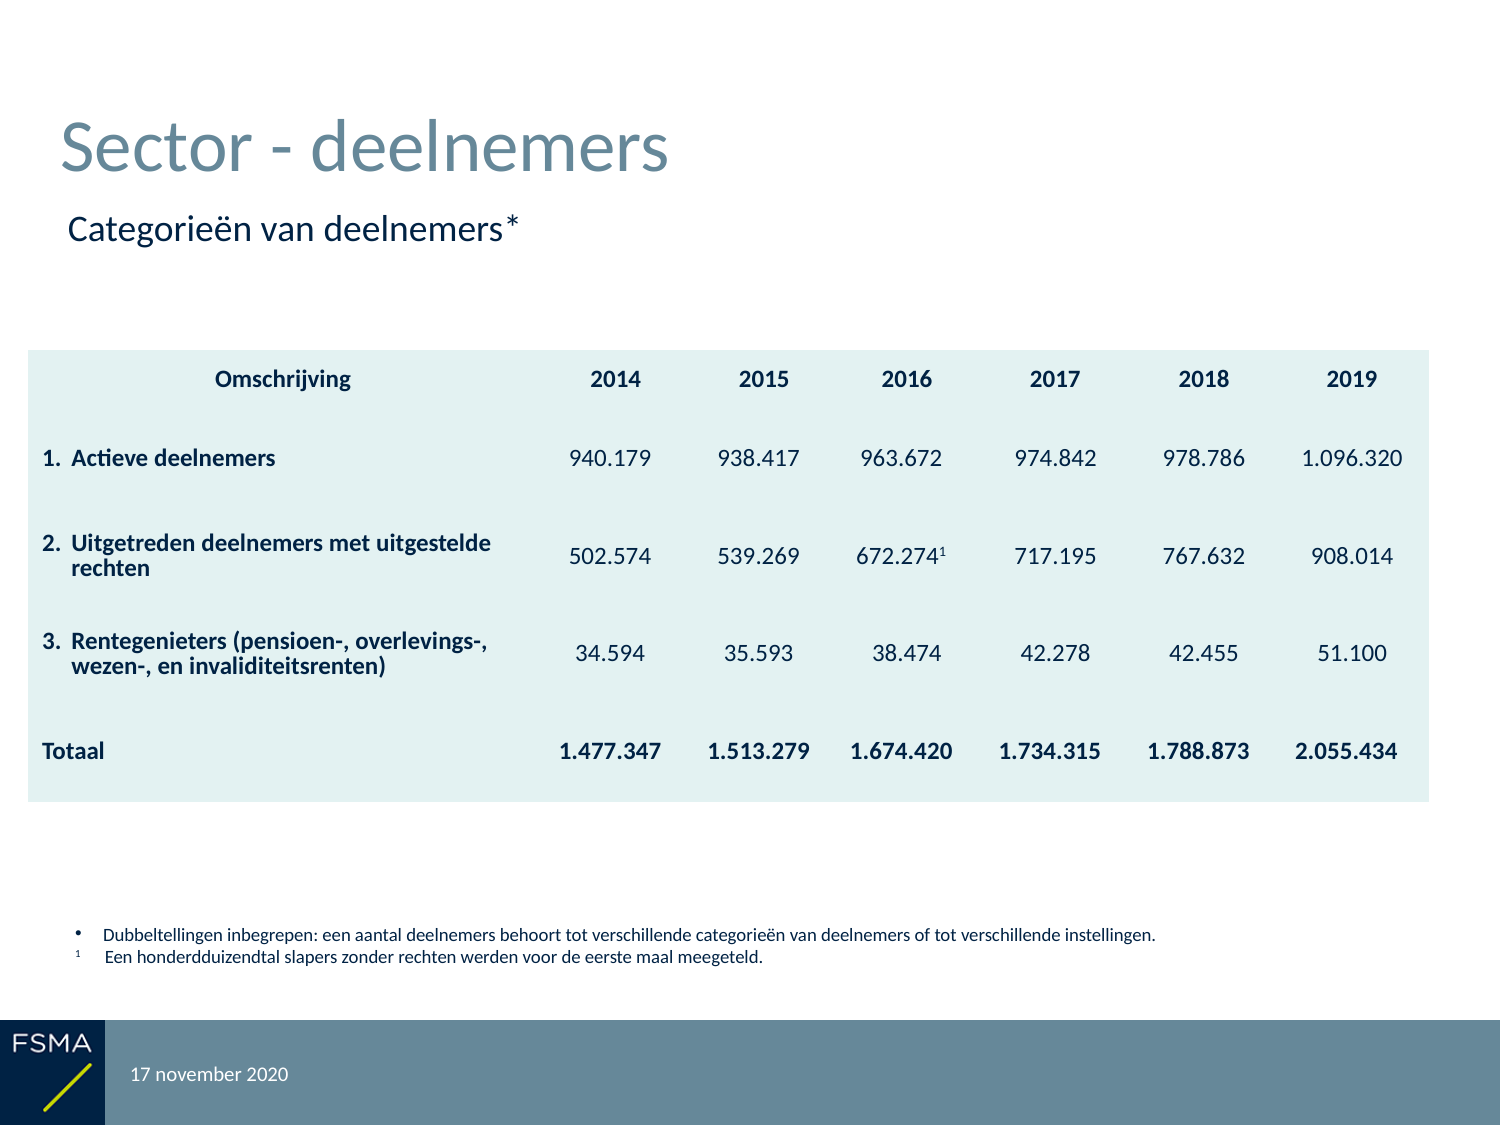

# Sector - deelnemers
Categorieën van deelnemers*
| Omschrijving | 2014 | 2015 | 2016 | 2017 | 2018 | 2019 |
| --- | --- | --- | --- | --- | --- | --- |
| 1. Actieve deelnemers | 940.179 | 938.417 | 963.672 | 974.842 | 978.786 | 1.096.320 |
| 2. Uitgetreden deelnemers met uitgestelde rechten | 502.574 | 539.269 | 672.2741 | 717.195 | 767.632 | 908.014 |
| 3. Rentegenieters (pensioen-, overlevings-, wezen-, en invaliditeitsrenten) | 34.594 | 35.593 | 38.474 | 42.278 | 42.455 | 51.100 |
| Totaal | 1.477.347 | 1.513.279 | 1.674.420 | 1.734.315 | 1.788.873 | 2.055.434 |
Dubbeltellingen inbegrepen: een aantal deelnemers behoort tot verschillende categorieën van deelnemers of tot verschillende instellingen.
1	Een honderdduizendtal slapers zonder rechten werden voor de eerste maal meegeteld.
17 november 2020
Rapportering over het boekjaar 2019
12